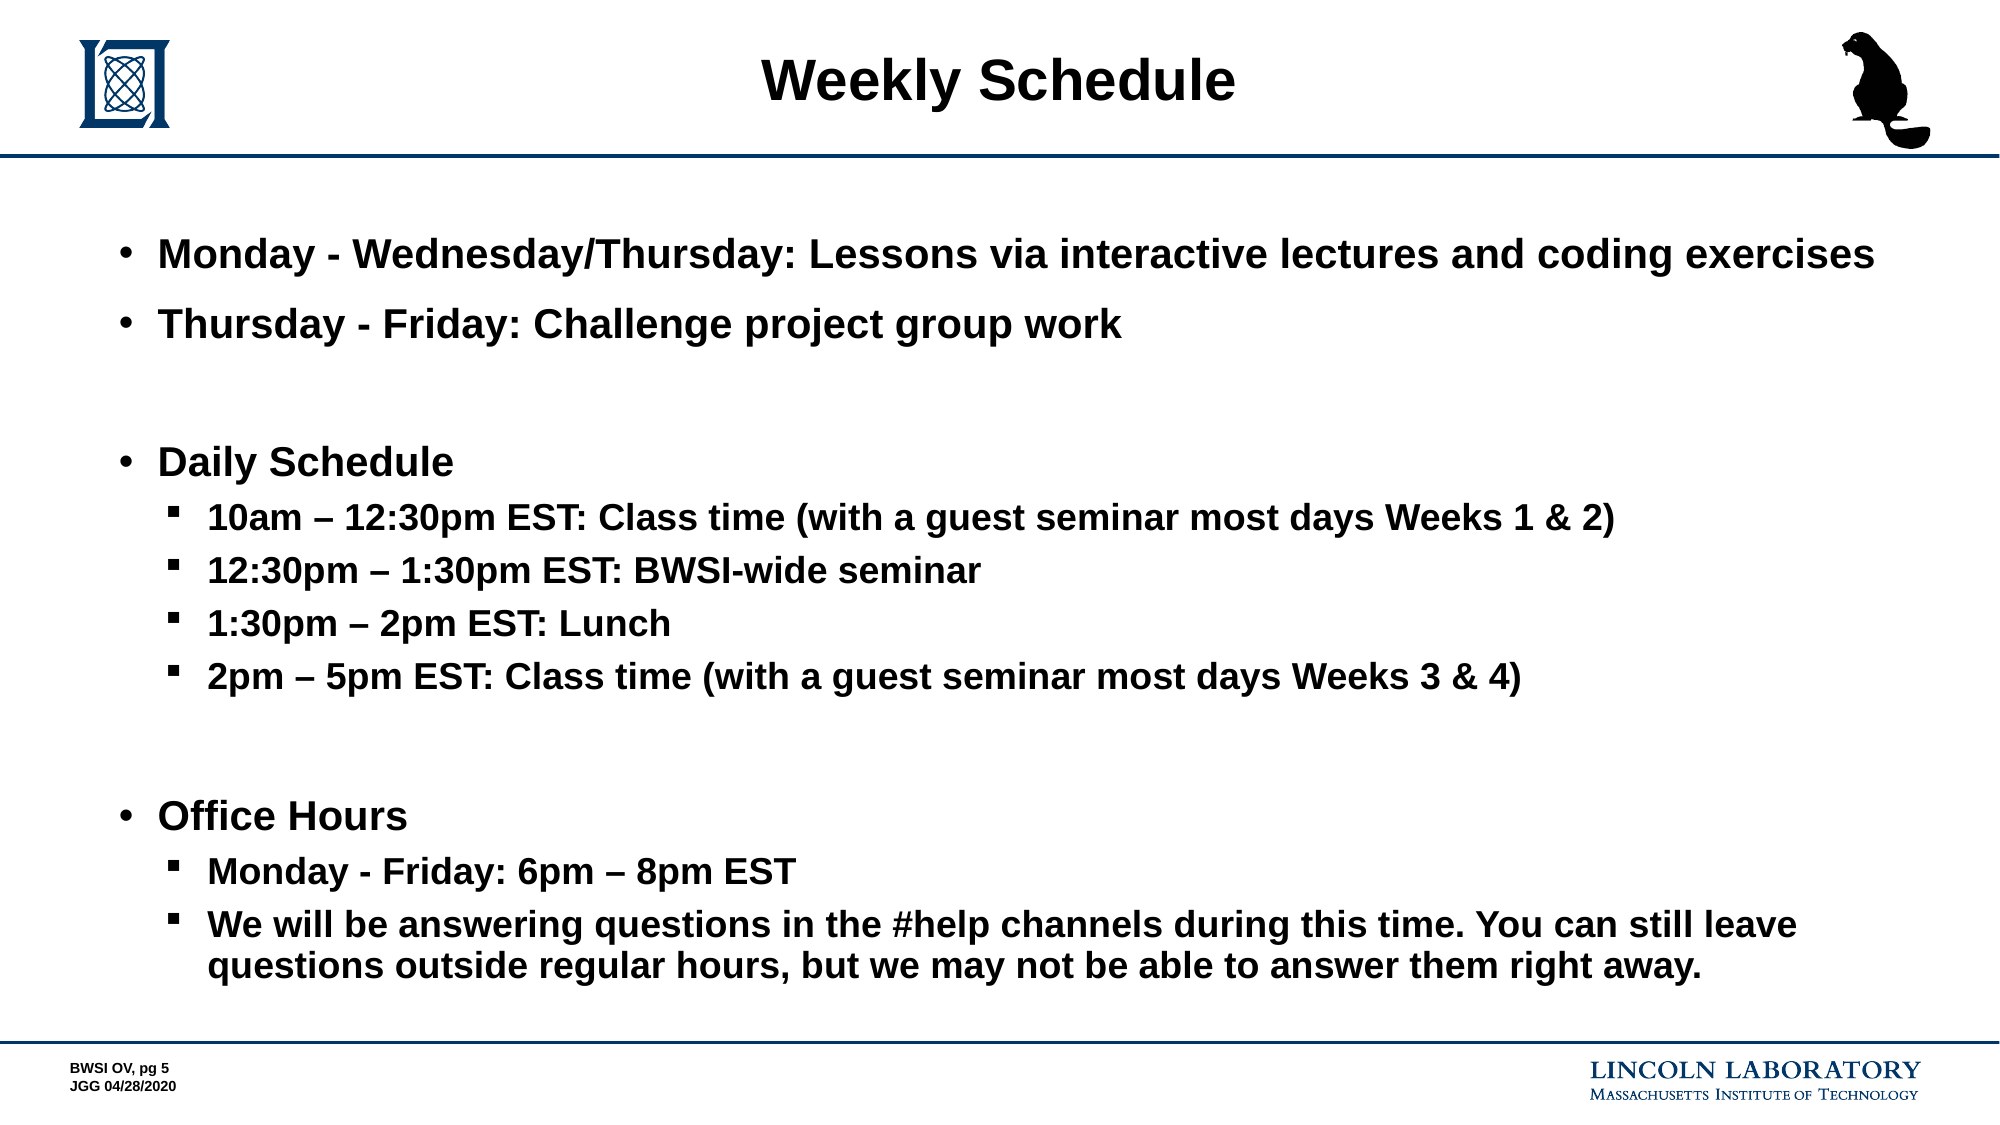

# Weekly Schedule
Monday - Wednesday/Thursday: Lessons via interactive lectures and coding exercises
Thursday - Friday: Challenge project group work

Daily Schedule
10am – 12:30pm EST: Class time (with a guest seminar most days Weeks 1 & 2)
12:30pm – 1:30pm EST: BWSI-wide seminar
1:30pm – 2pm EST: Lunch
2pm – 5pm EST: Class time (with a guest seminar most days Weeks 3 & 4)

Office Hours
Monday - Friday: 6pm – 8pm EST
We will be answering questions in the #help channels during this time. You can still leave questions outside regular hours, but we may not be able to answer them right away.